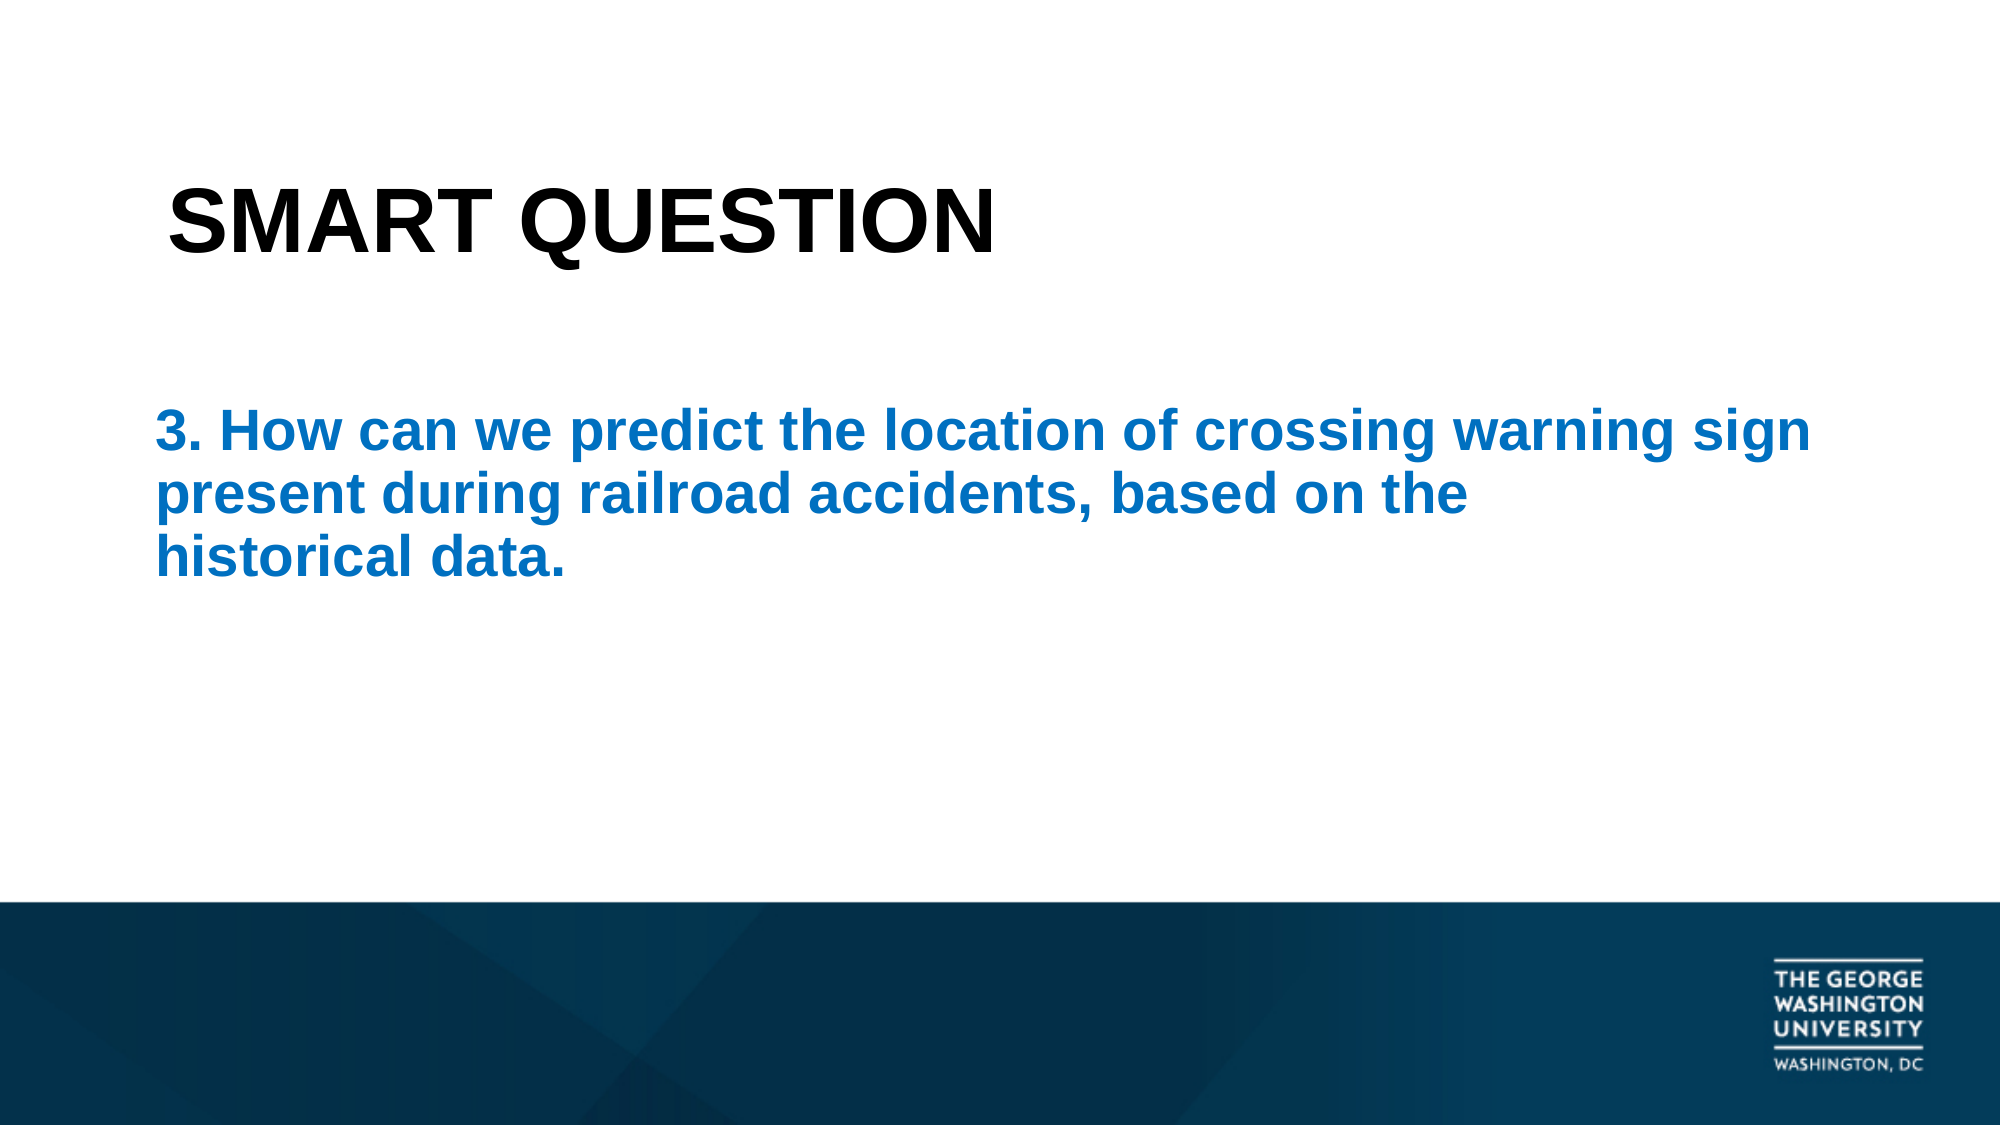

# SMART QUESTION
3. How can we predict the location of crossing warning sign present during railroad accidents, based on the historical data.